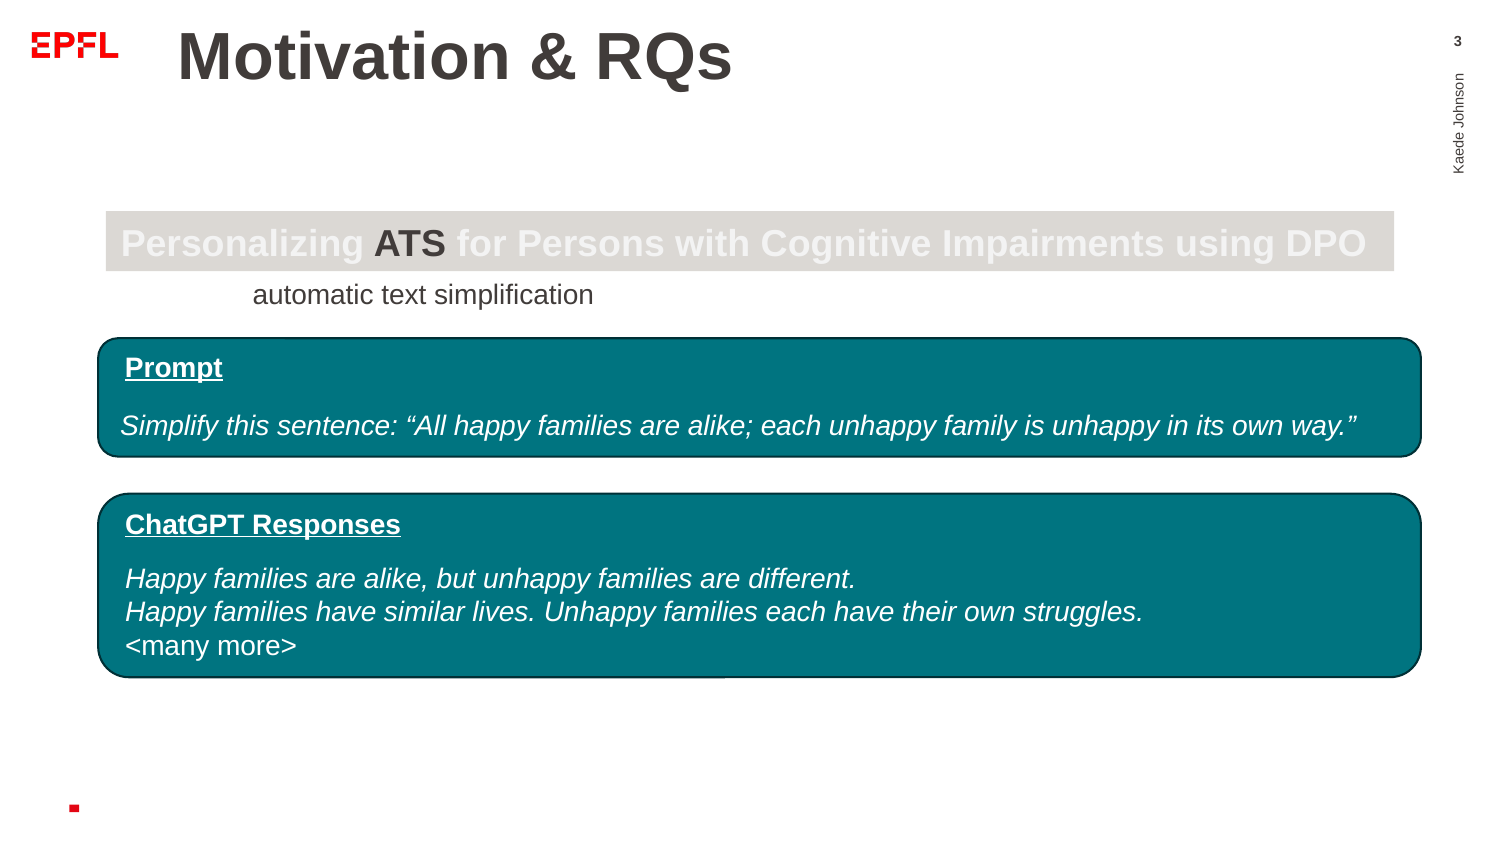

# Motivation & RQs
3
Personalizing ATS for Persons with Cognitive Impairments using DPO
automatic text simplification
Kaede Johnson

Prompt
Simplify this sentence: “All happy families are alike; each unhappy family is unhappy in its own way.”

ChatGPT Responses
Happy families are alike, but unhappy families are different.
Happy families have similar lives. Unhappy families each have their own struggles.
<many more>